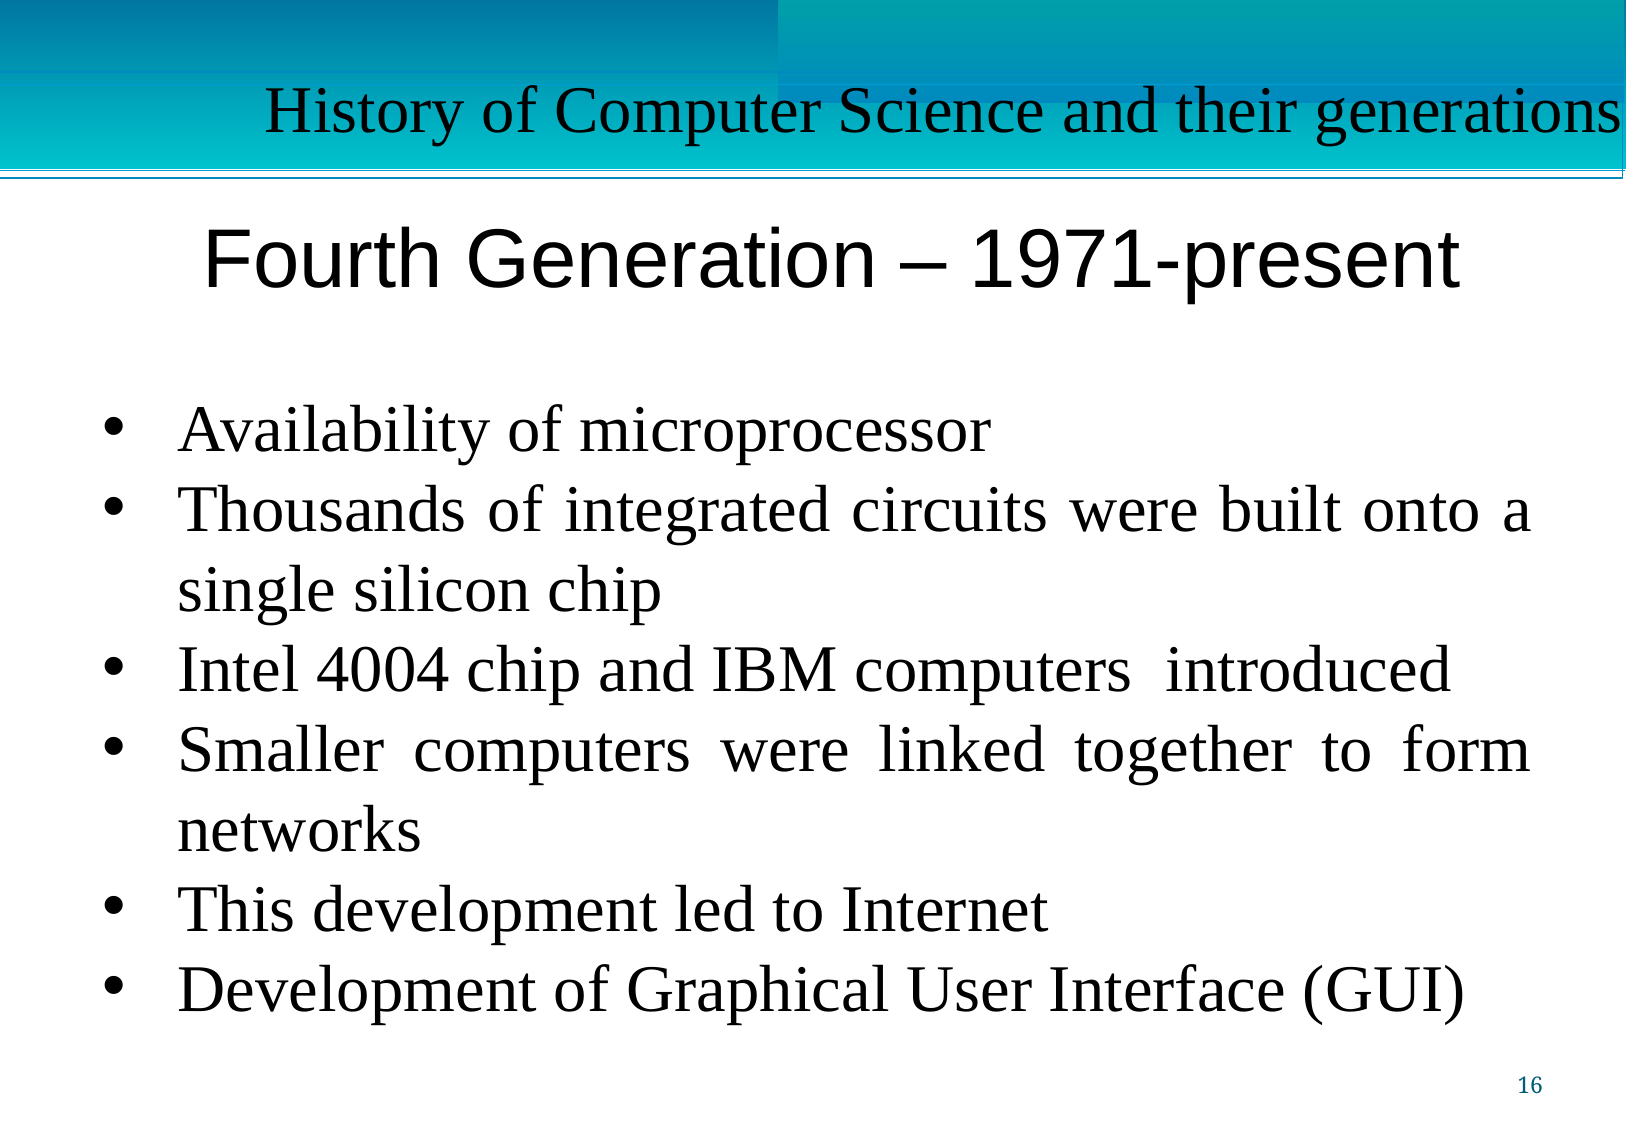

History of Computer Science and their generations.

Fourth Generation – 1971-present
Availability of microprocessor
Thousands of integrated circuits were built onto a single silicon chip
Intel 4004 chip and IBM computers  introduced
Smaller computers were linked together to form networks
This development led to Internet
Development of Graphical User Interface (GUI)

16